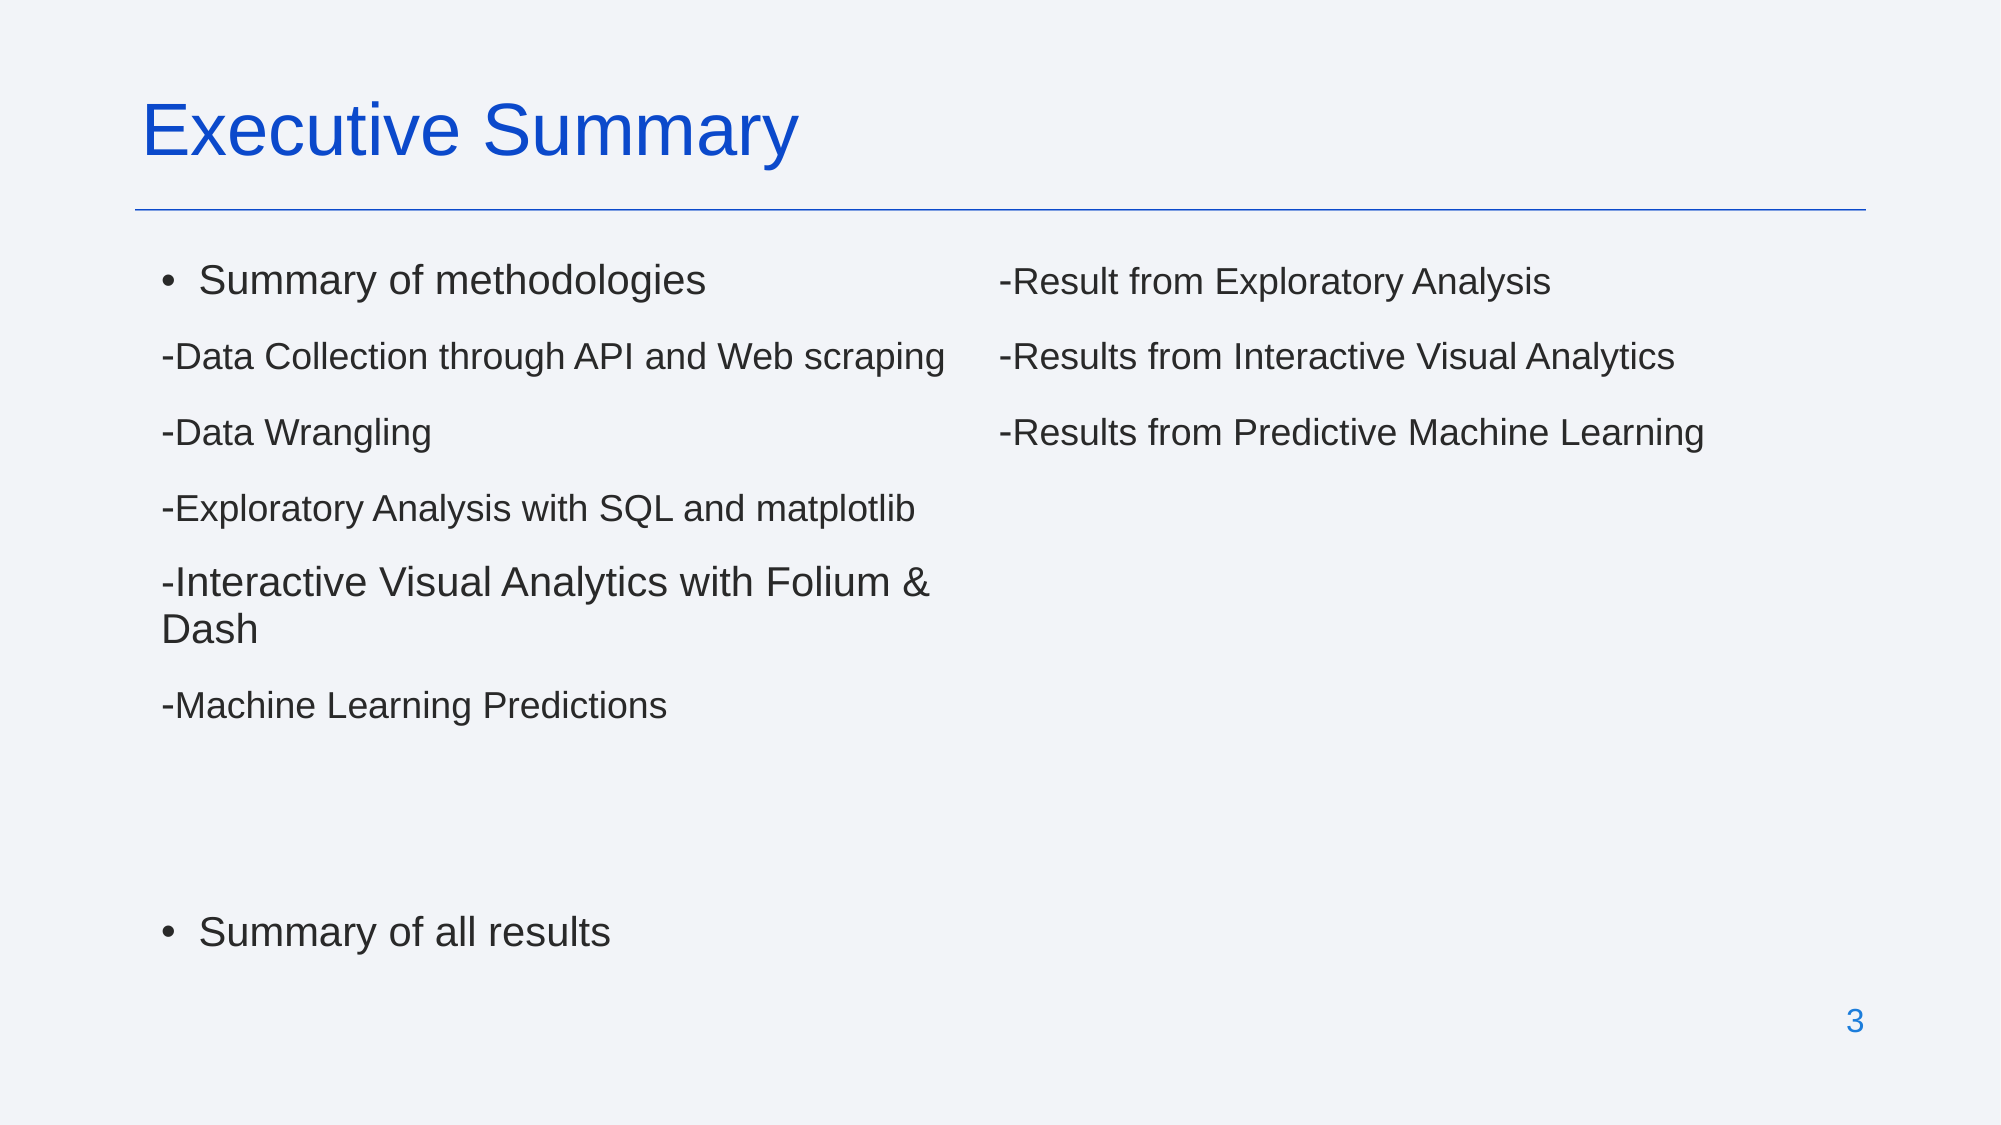

Executive Summary
Summary of methodologies
-Data Collection through API and Web scraping
-Data Wrangling
-Exploratory Analysis with SQL and matplotlib
-Interactive Visual Analytics with Folium & Dash
-Machine Learning Predictions

Summary of all results
-Result from Exploratory Analysis
-Results from Interactive Visual Analytics
-Results from Predictive Machine Learning
3